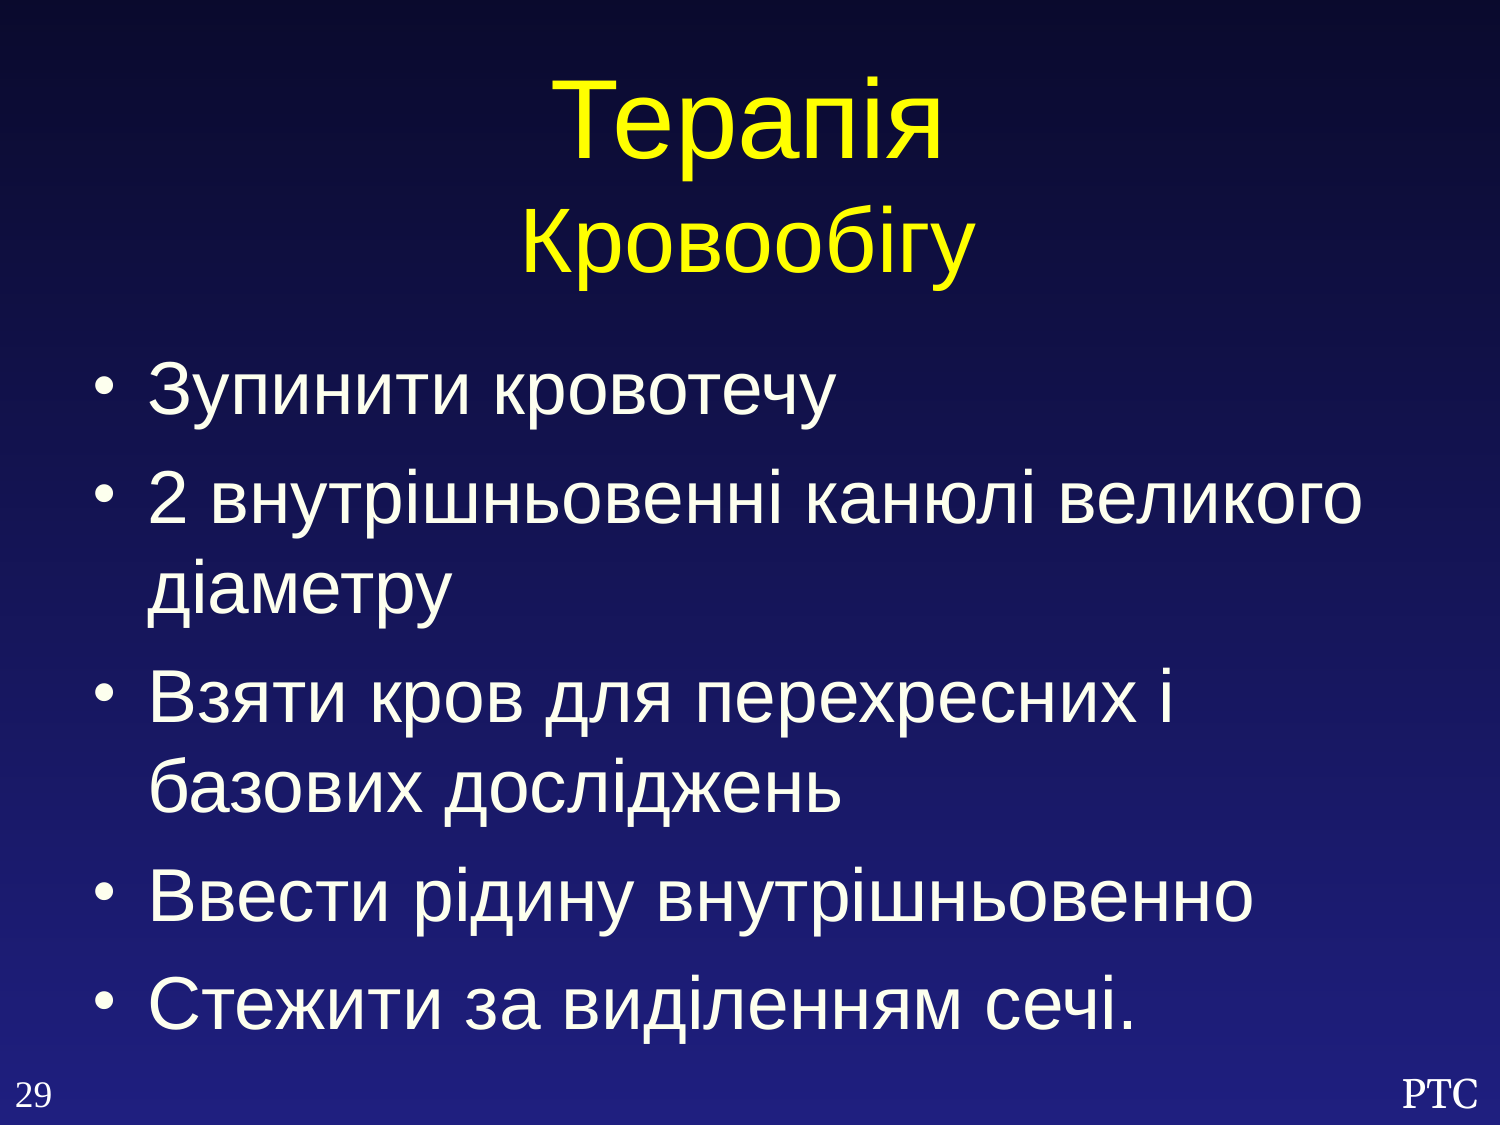

Терапія
Кровообігу
Зупинити кровотечу
2 внутрішньовенні канюлі великого діаметру
Взяти кров для перехресних і базових досліджень
Ввести рідину внутрішньовенно
Стежити за виділенням сечі.

29